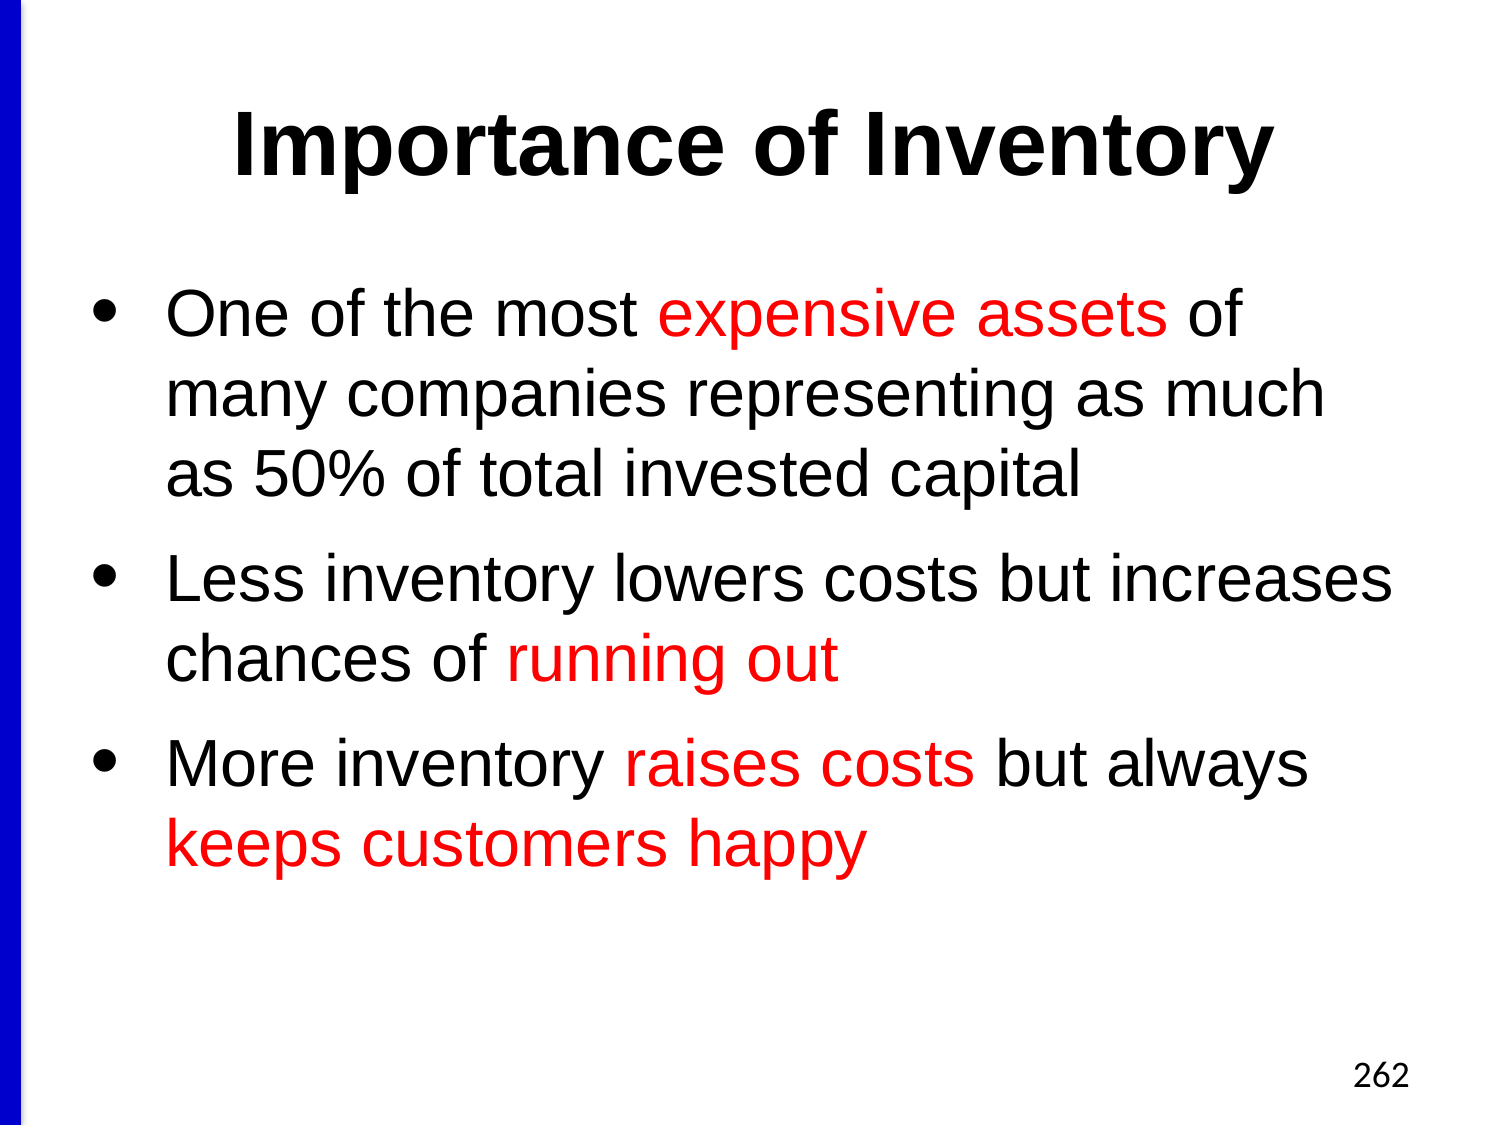

# Importance of Inventory
One of the most expensive assets of many companies representing as much as 50% of total invested capital
Less inventory lowers costs but increases chances of running out
More inventory raises costs but always keeps customers happy
262